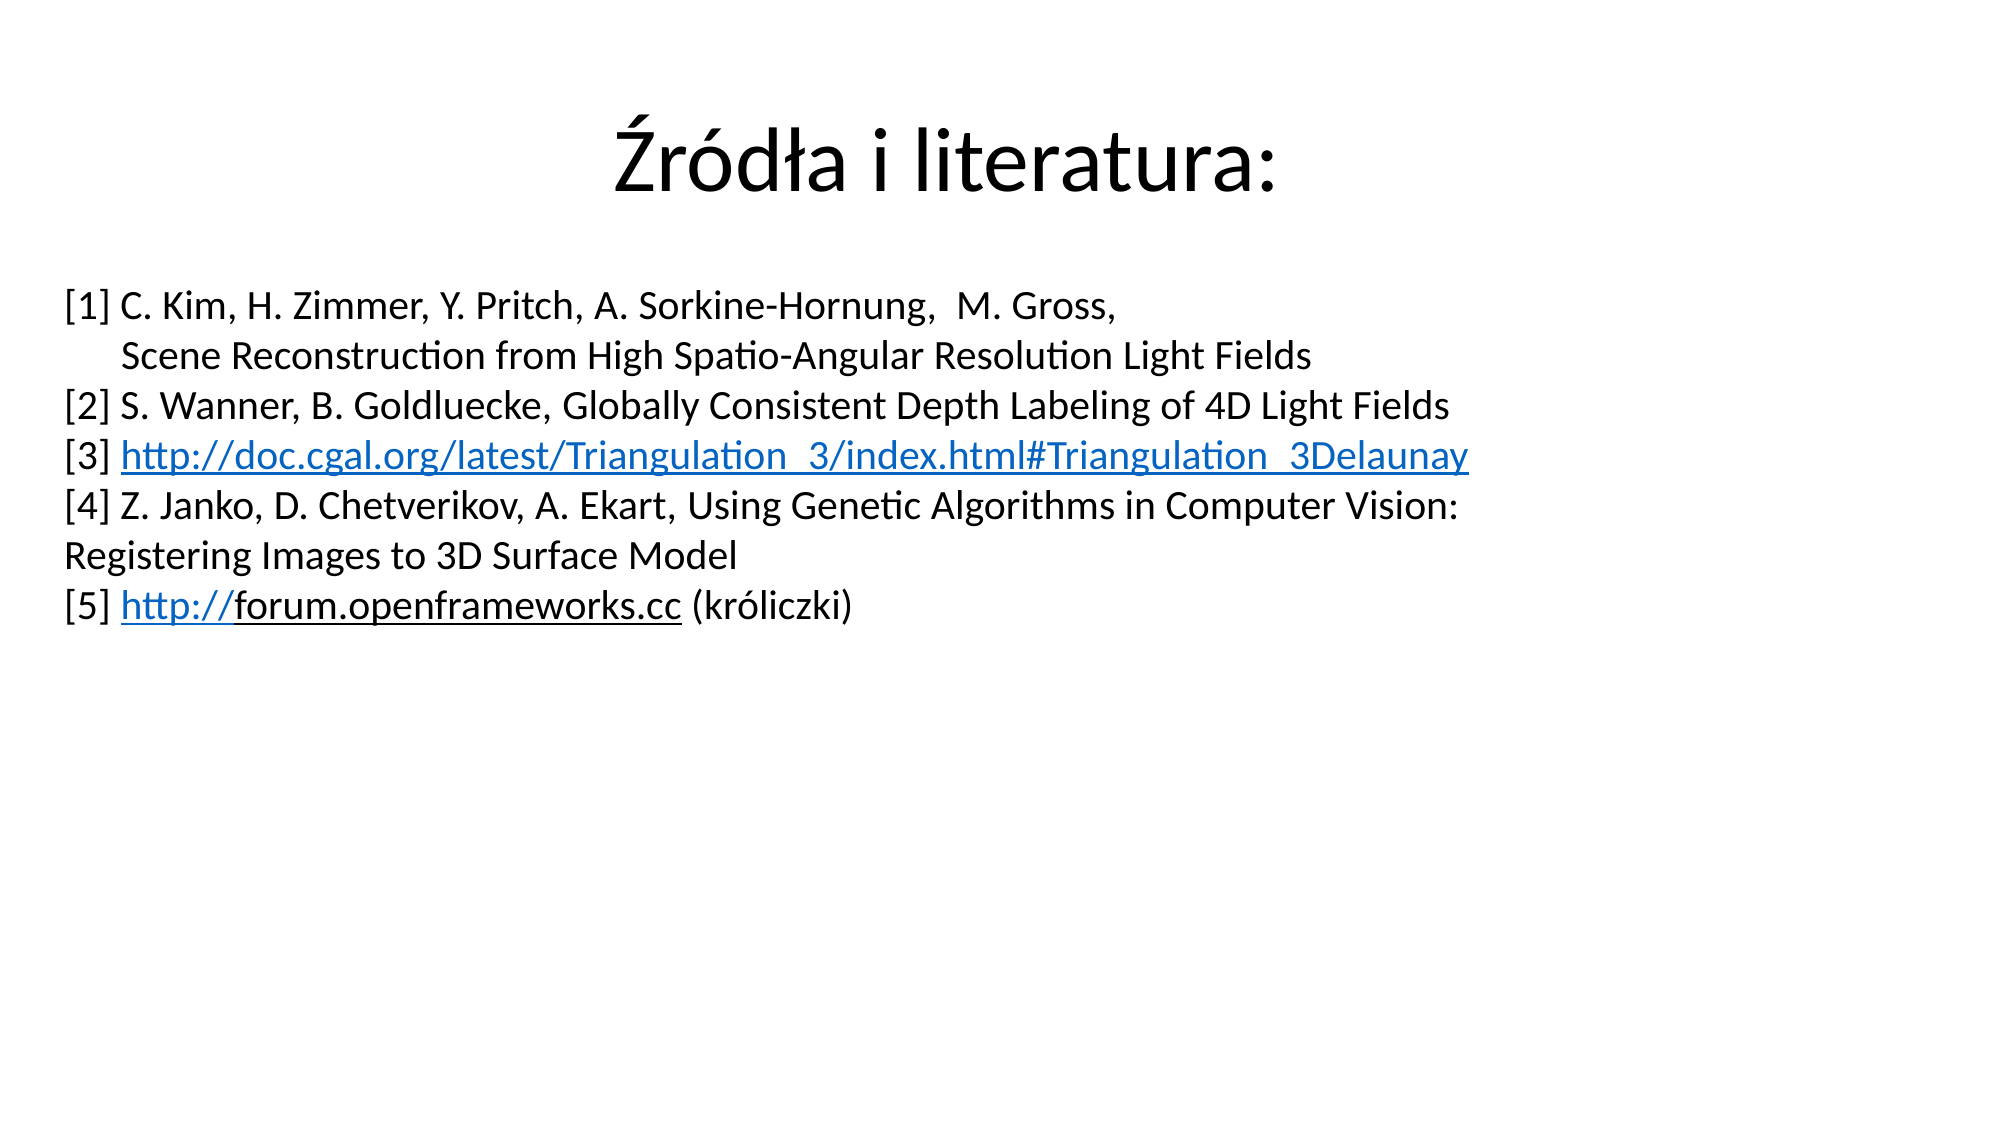

# Źródła i literatura:
[1] C. Kim, H. Zimmer, Y. Pritch, A. Sorkine-Hornung,  M. Gross,
      Scene Reconstruction from High Spatio-Angular Resolution Light Fields
[2] S. Wanner, B. Goldluecke, Globally Consistent Depth Labeling of 4D Light Fields
[3] http://doc.cgal.org/latest/Triangulation_3/index.html#Triangulation_3Delaunay
[4] Z. Janko, D. Chetverikov, A. Ekart, Using Genetic Algorithms in Computer Vision:
Registering Images to 3D Surface Model
[5] http://forum.openframeworks.cc (króliczki)